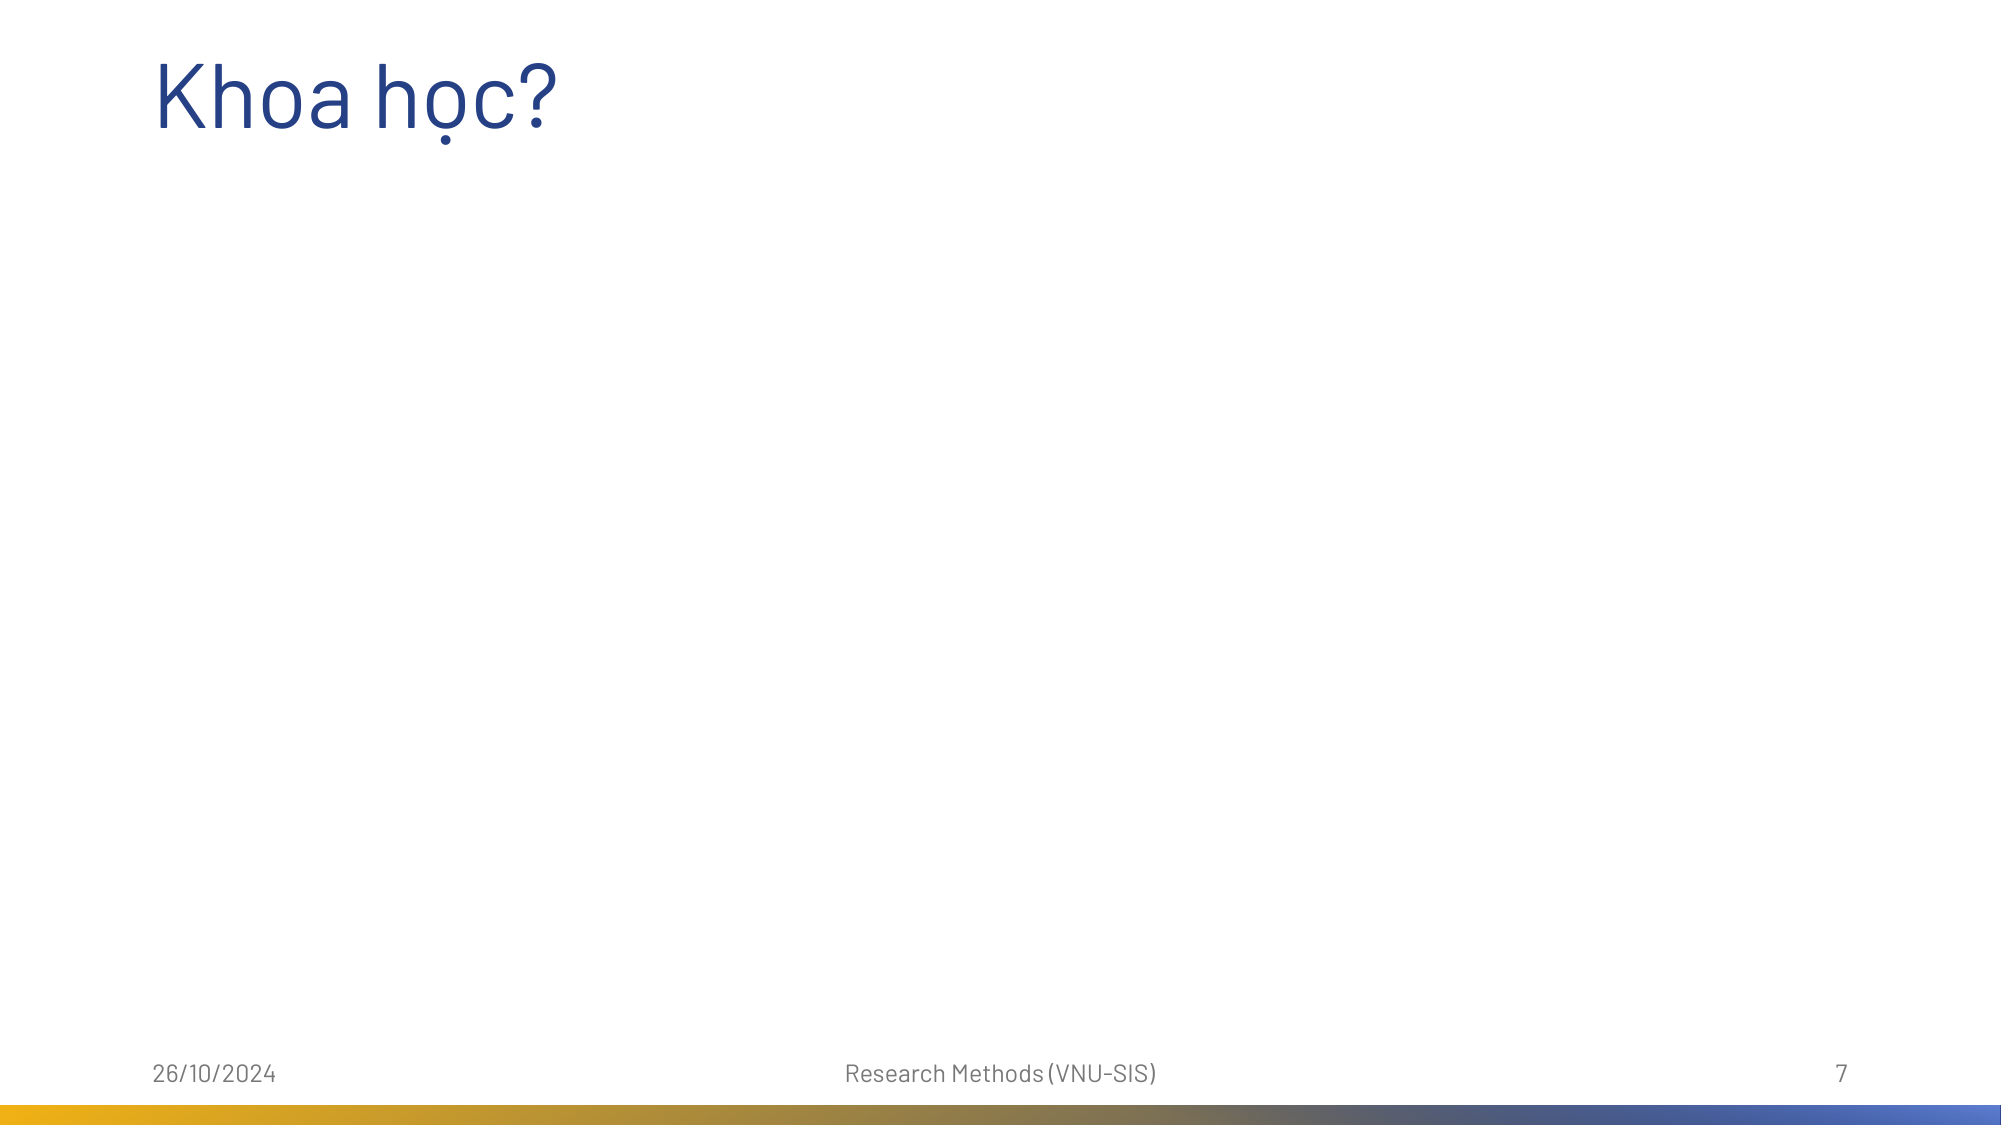

# Khoa học?
26/10/2024
Research Methods (VNU-SIS)
7